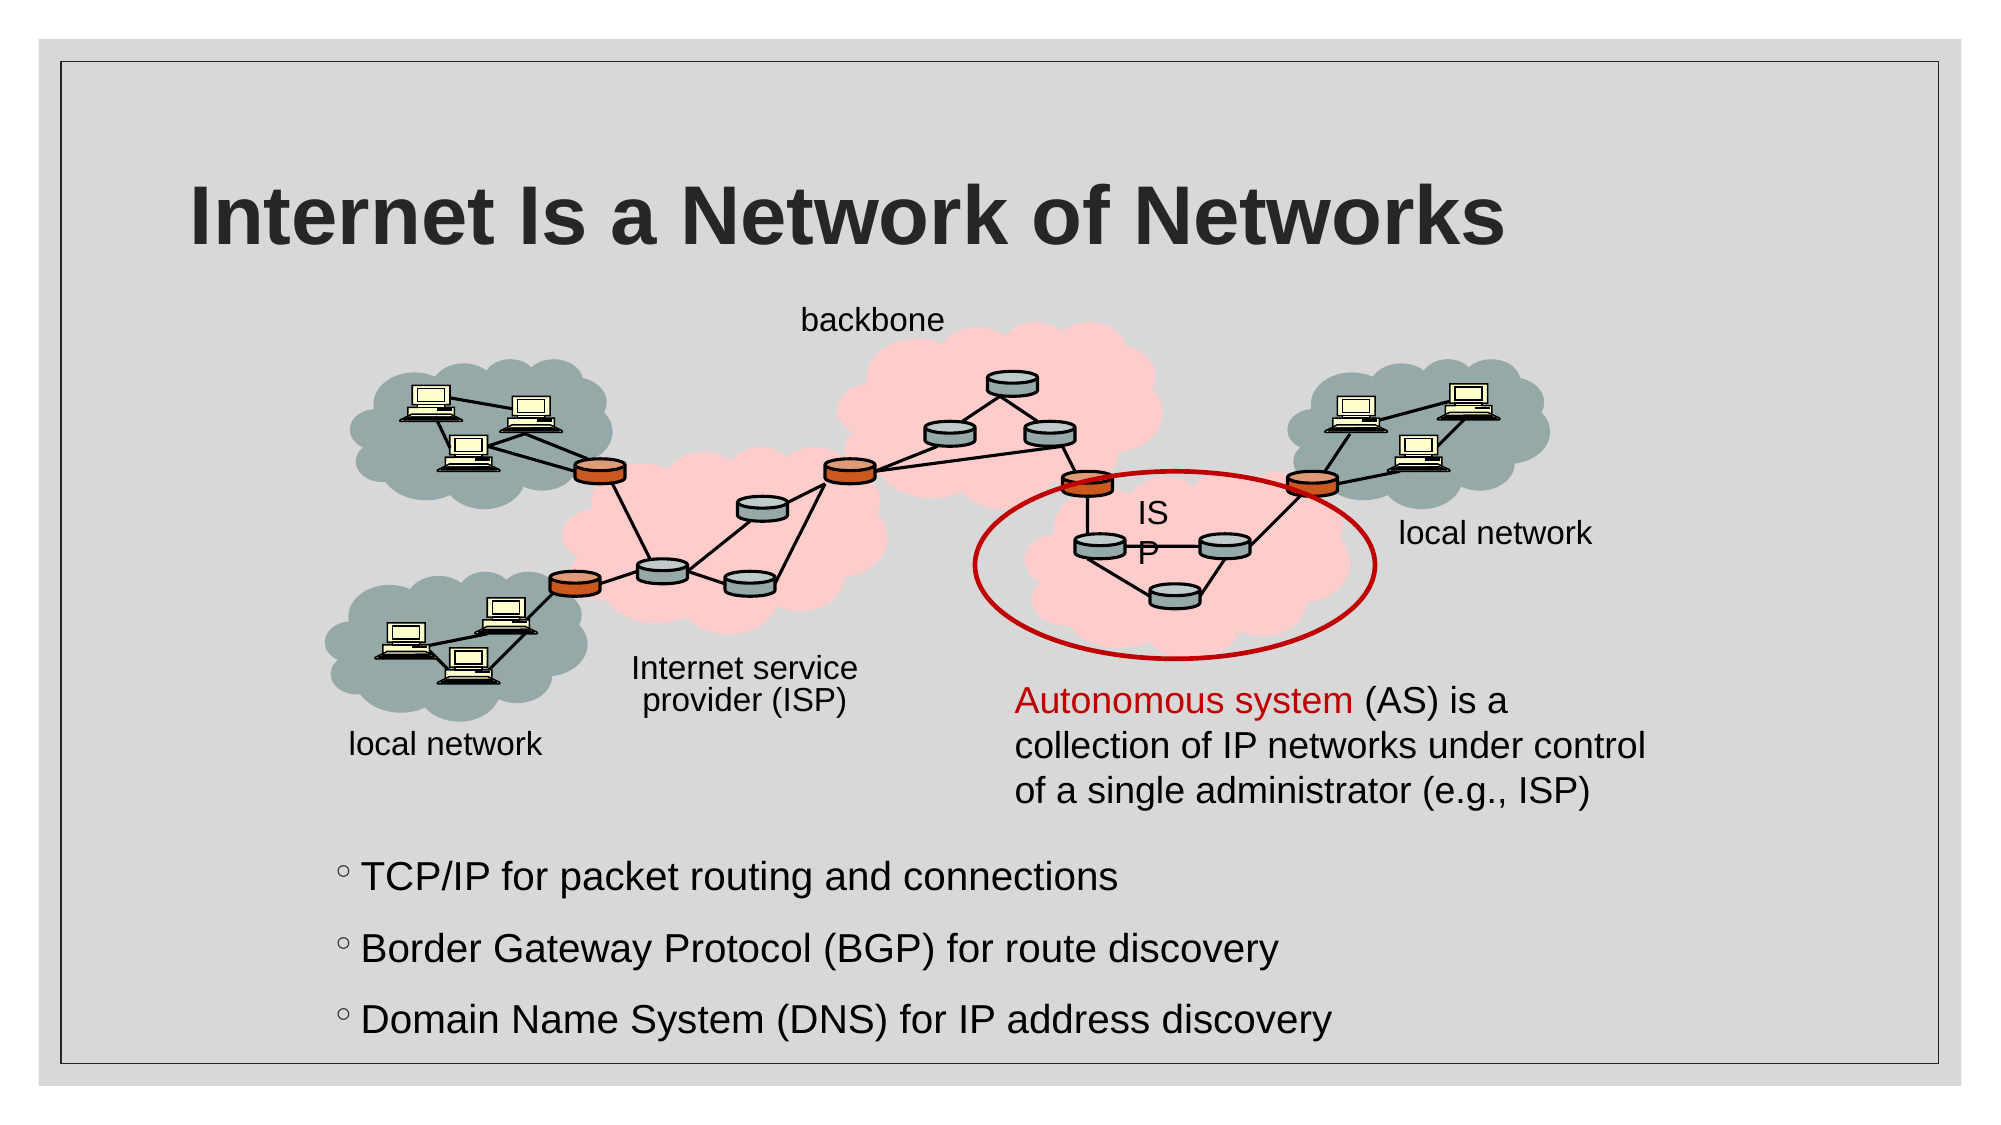

# Internet Is a Network of Networks
backbone

ISP

local network

Internet service
provider (ISP)

Autonomous system (AS) is a collection of IP networks under control of a single administrator (e.g., ISP)
local network
TCP/IP for packet routing and connections
Border Gateway Protocol (BGP) for route discovery
Domain Name System (DNS) for IP address discovery